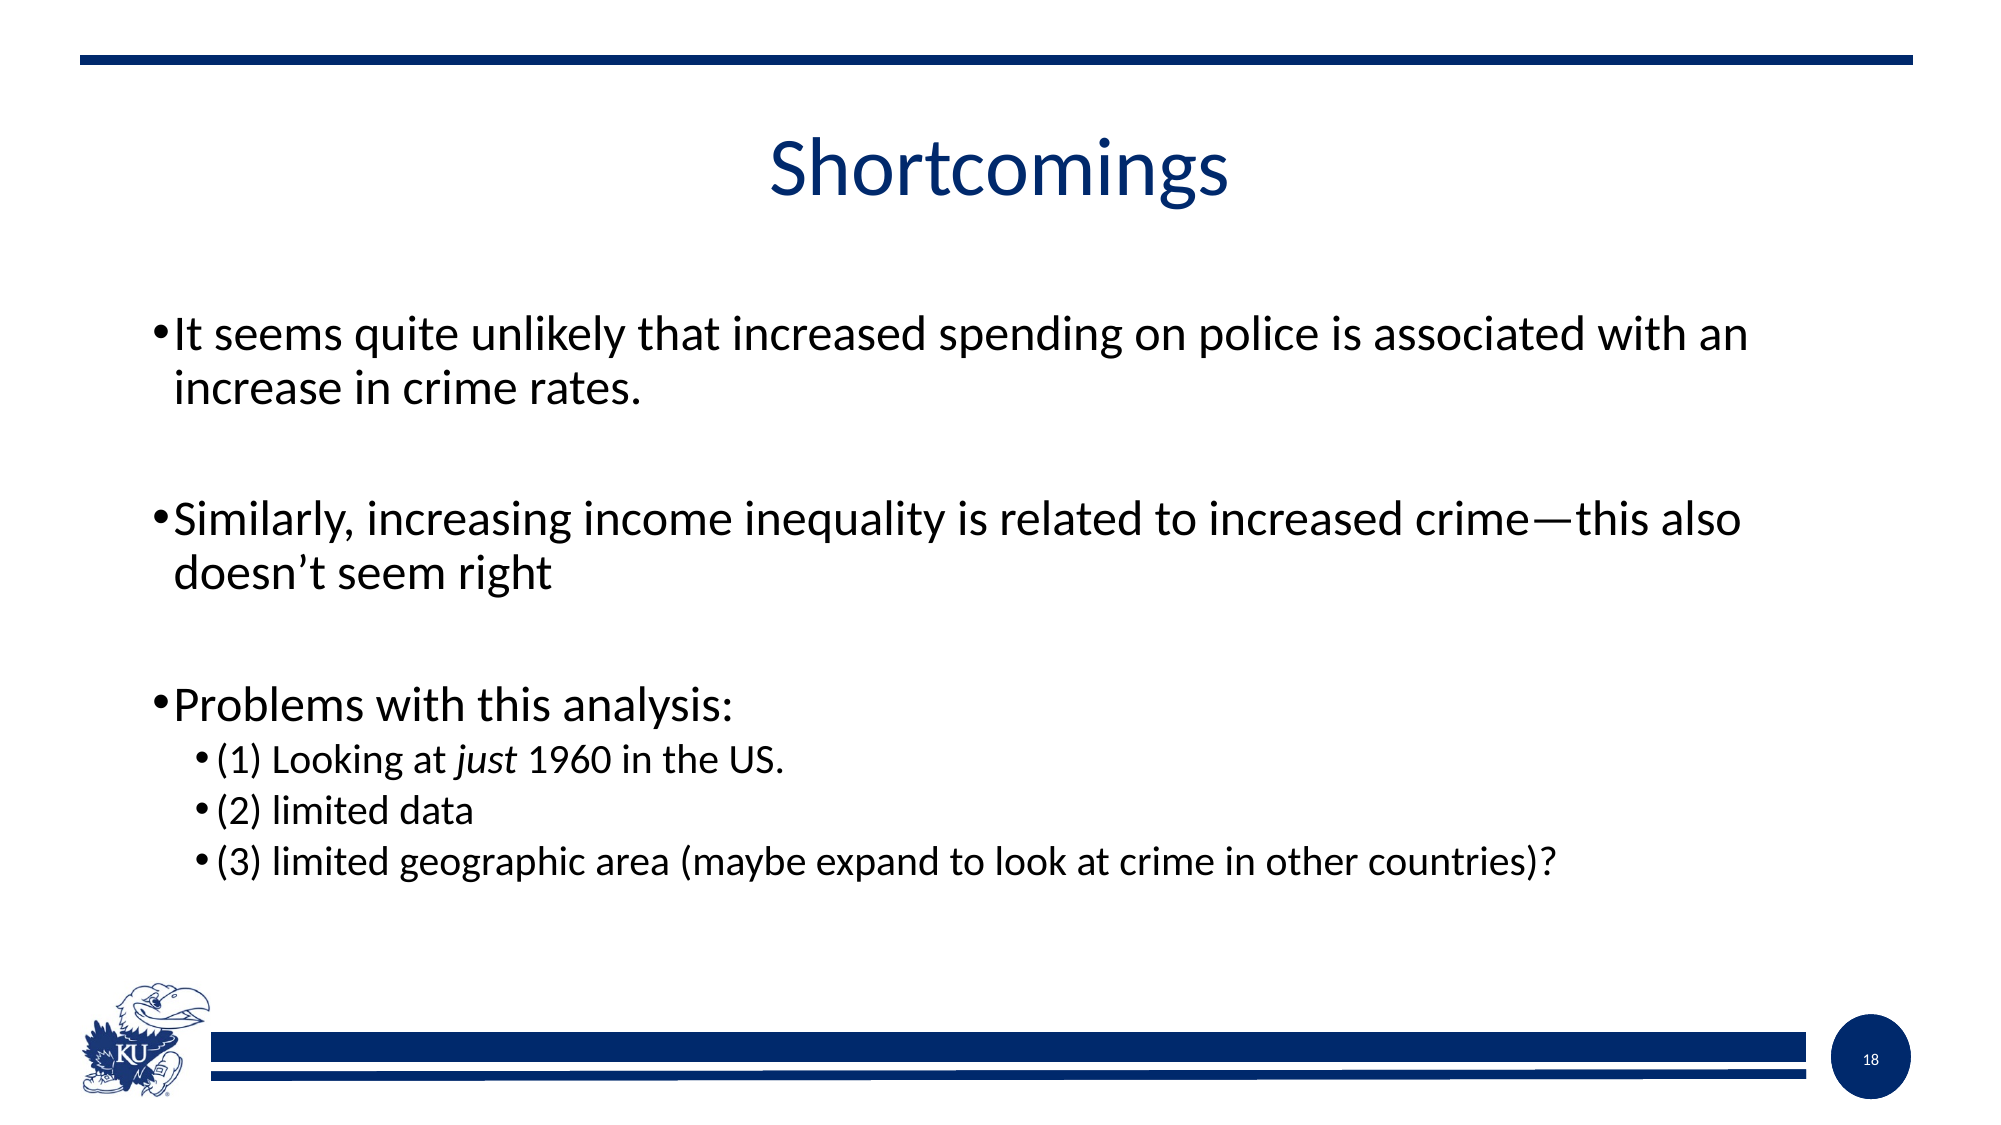

# Shortcomings
It seems quite unlikely that increased spending on police is associated with an increase in crime rates.

Similarly, increasing income inequality is related to increased crime—this also doesn’t seem right

Problems with this analysis:
(1) Looking at just 1960 in the US.
(2) limited data
(3) limited geographic area (maybe expand to look at crime in other countries)?

18